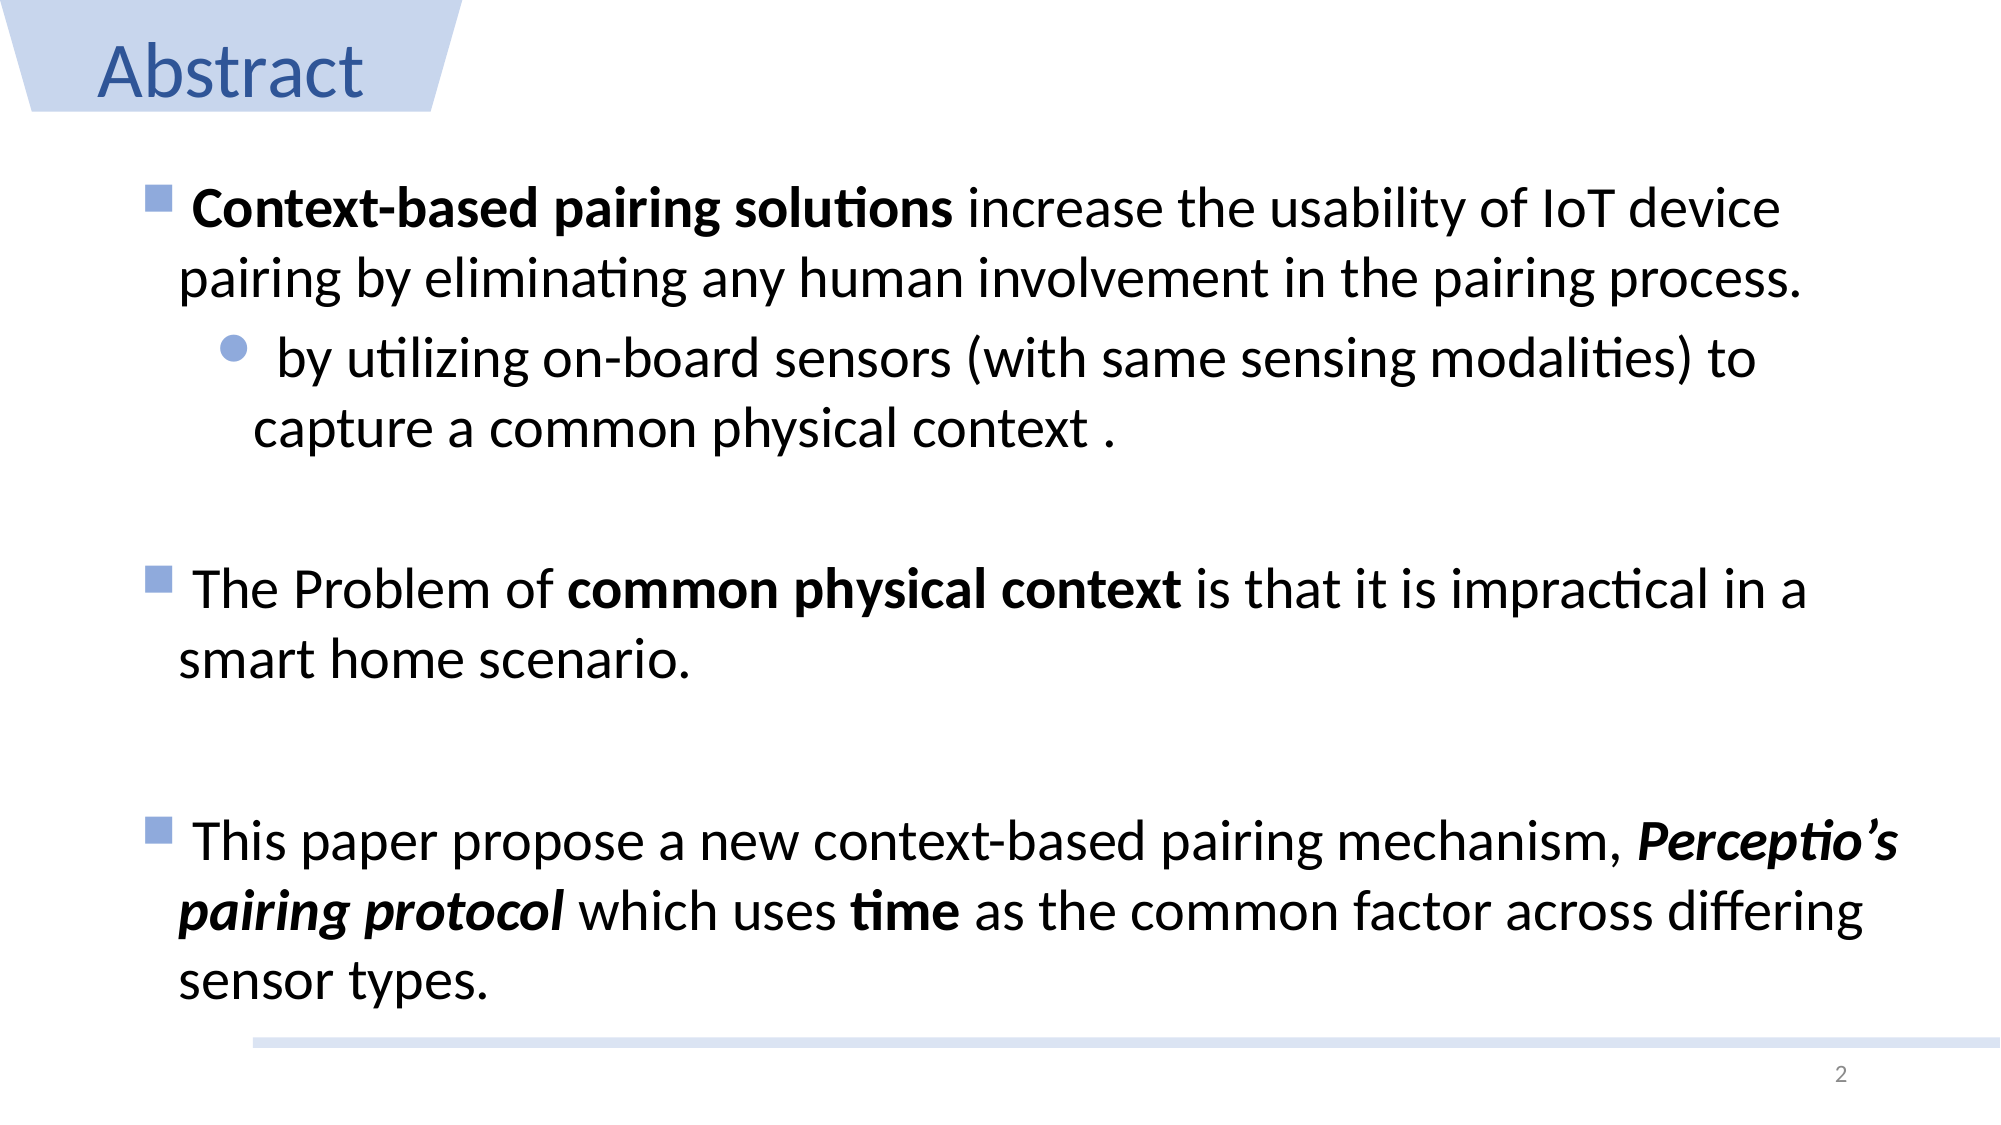

# Abstract
 Context-based pairing solutions increase the usability of IoT device pairing by eliminating any human involvement in the pairing process.
 by utilizing on-board sensors (with same sensing modalities) to capture a common physical context .
 The Problem of common physical context is that it is impractical in a smart home scenario.

 This paper propose a new context-based pairing mechanism, Perceptio’s pairing protocol which uses time as the common factor across differing sensor types.

2